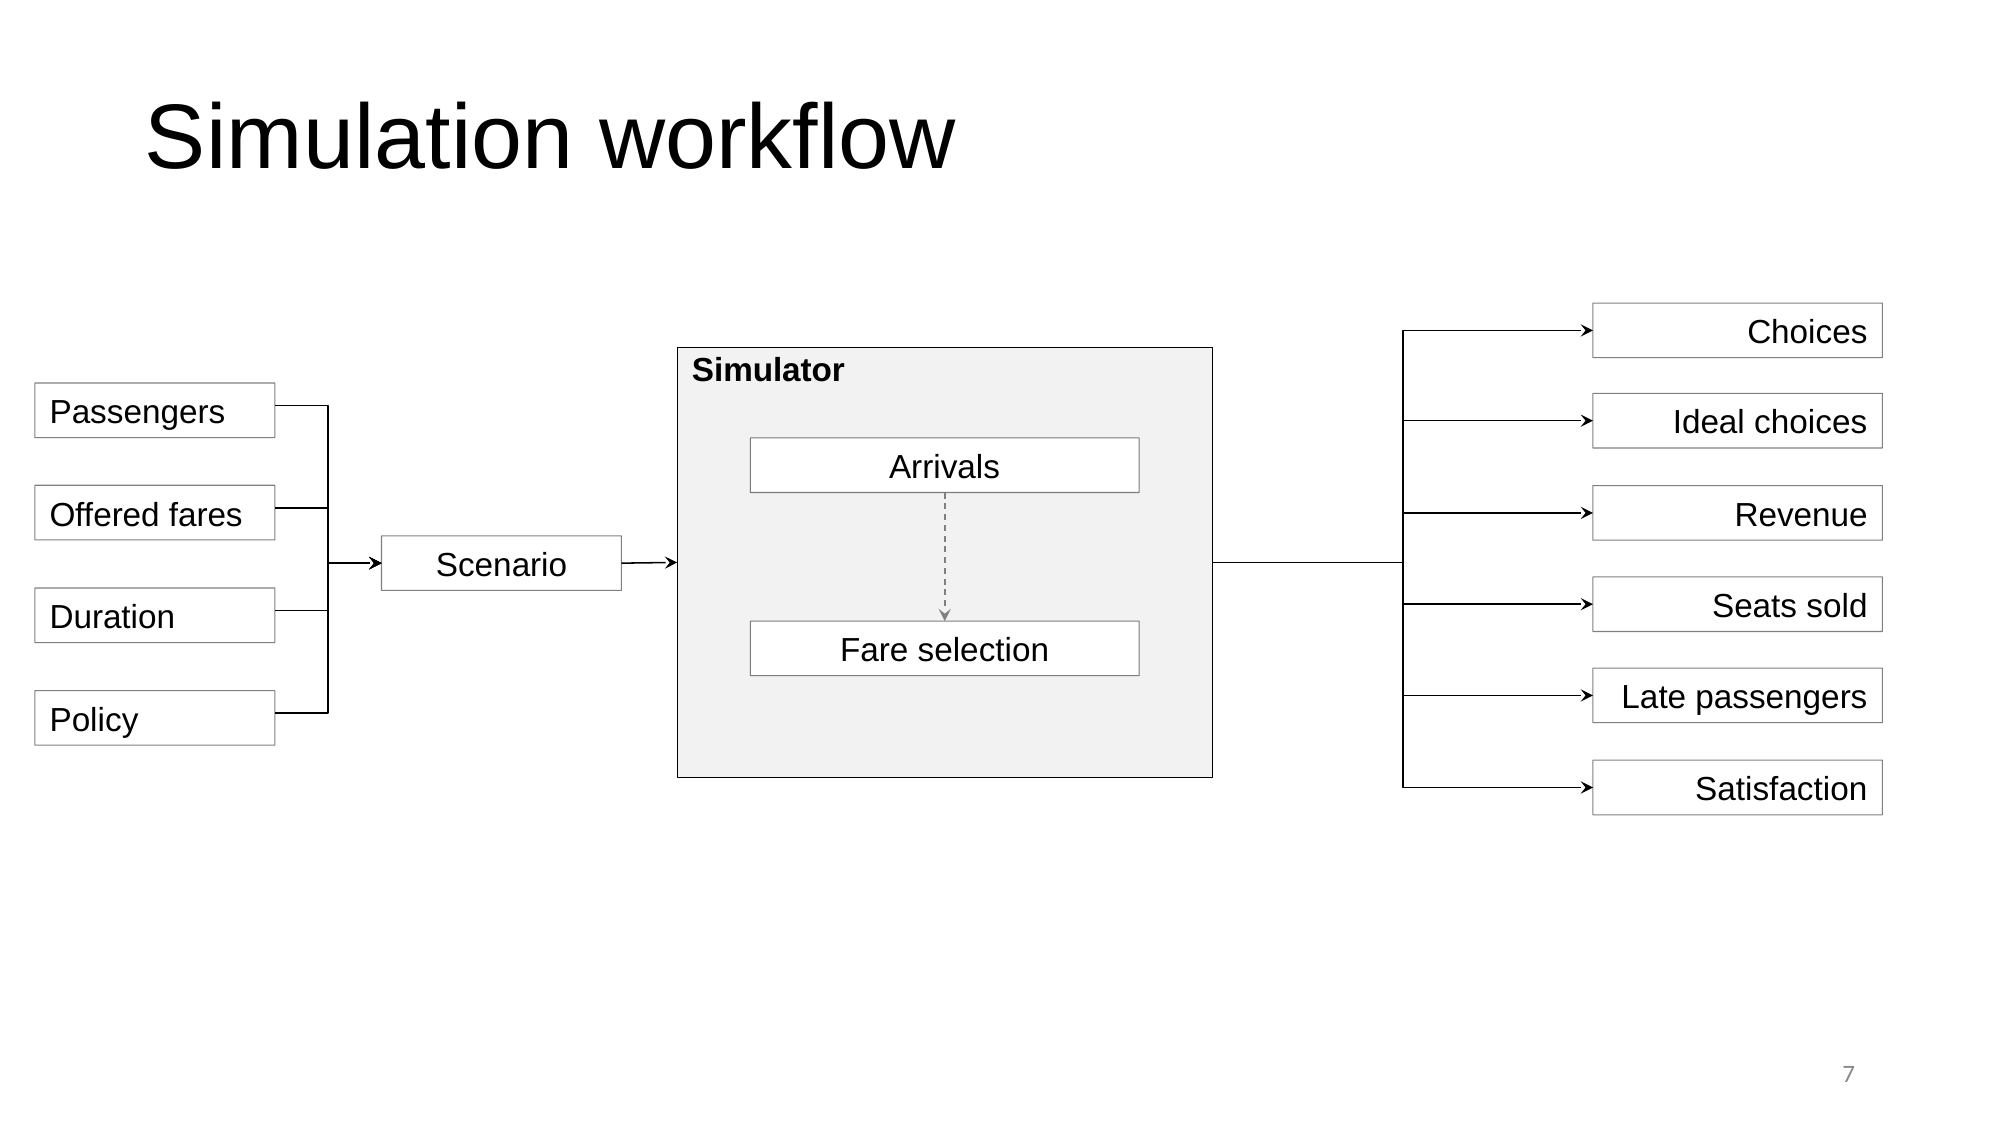

# Simulation workflow
Choices
Simulator

Passengers
Offered fares
Duration
Policy
Ideal choices
Arrivals
Revenue
Scenario
Seats sold
Fare selection
Late passengers
Satisfaction
7